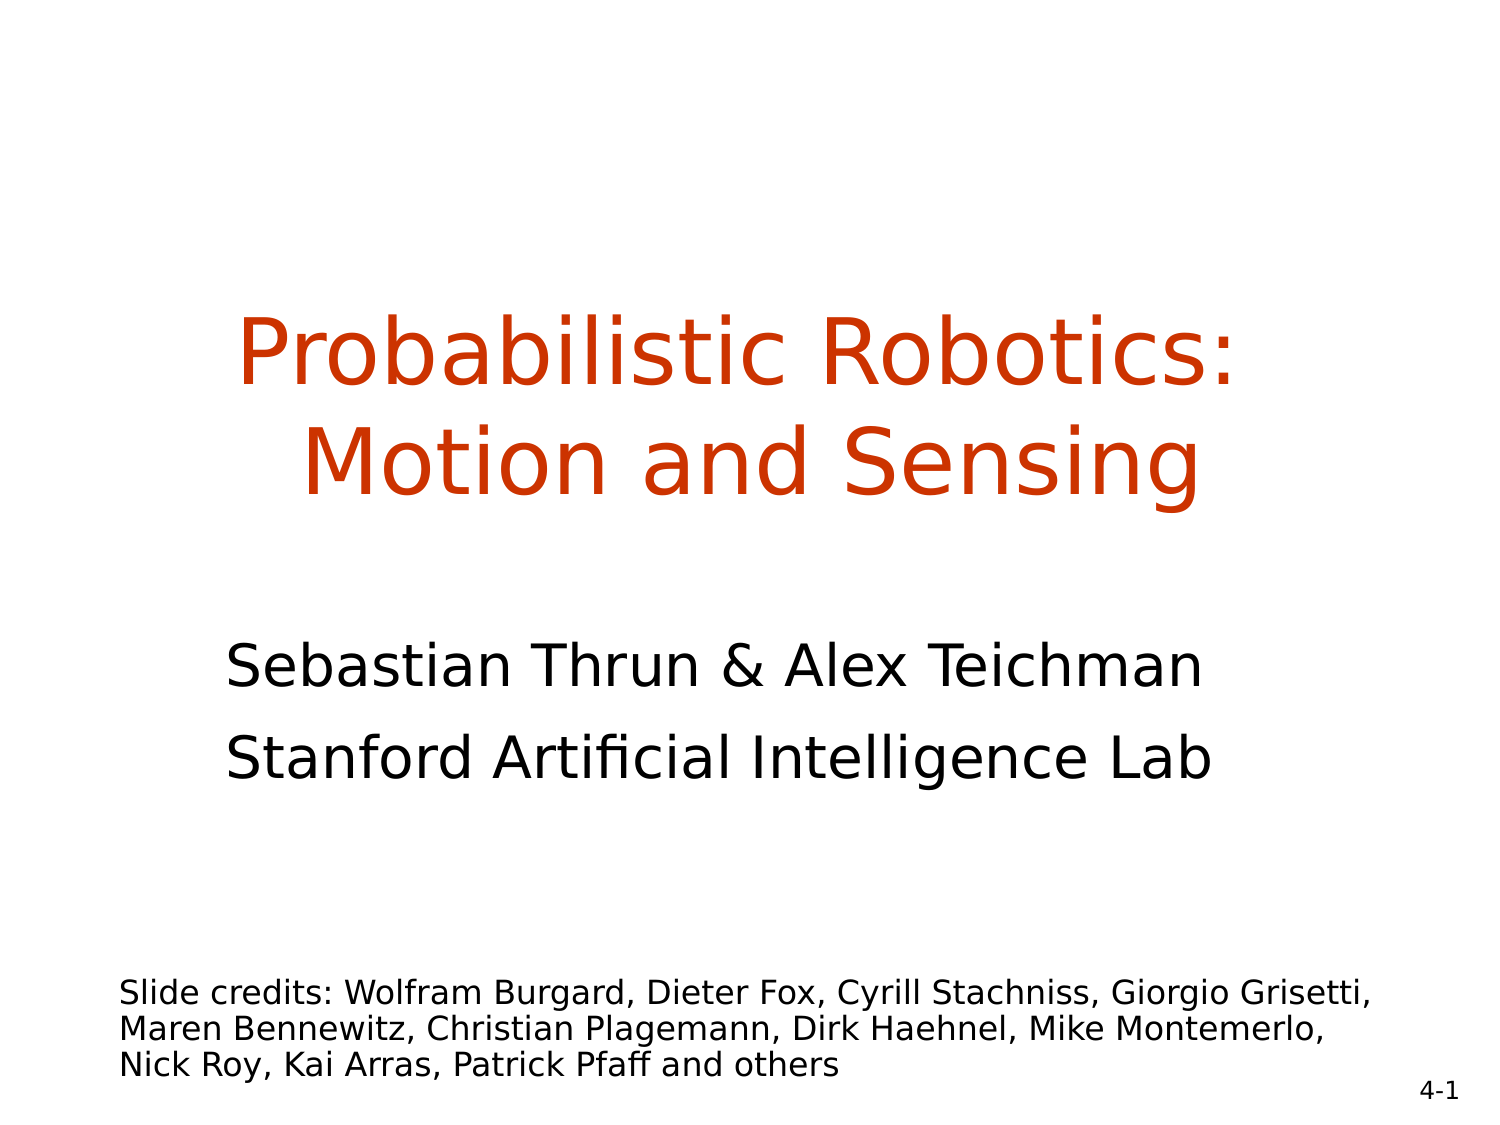

# Probabilistic Robotics: Motion and Sensing
Sebastian Thrun & Alex Teichman
Stanford Artificial Intelligence Lab
Slide credits: Wolfram Burgard, Dieter Fox, Cyrill Stachniss, Giorgio Grisetti, Maren Bennewitz, Christian Plagemann, Dirk Haehnel, Mike Montemerlo, Nick Roy, Kai Arras, Patrick Pfaff and others